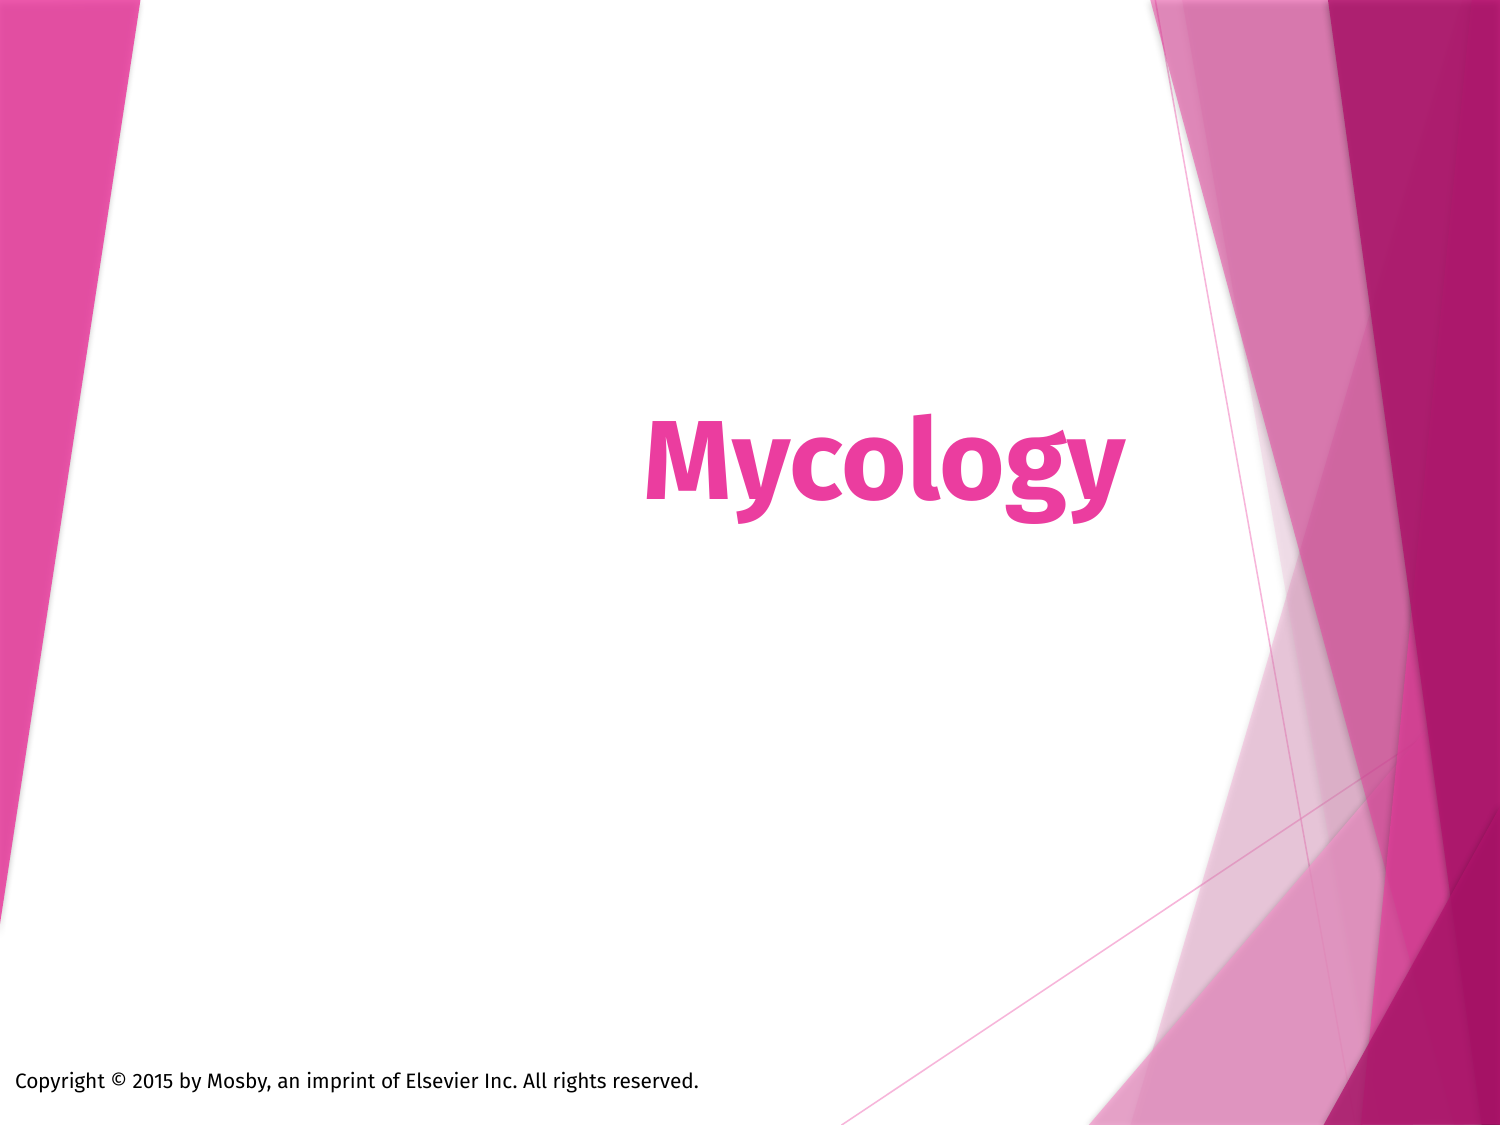

# Mycology

Copyright © 2015 by Mosby, an imprint of Elsevier Inc. All rights reserved.